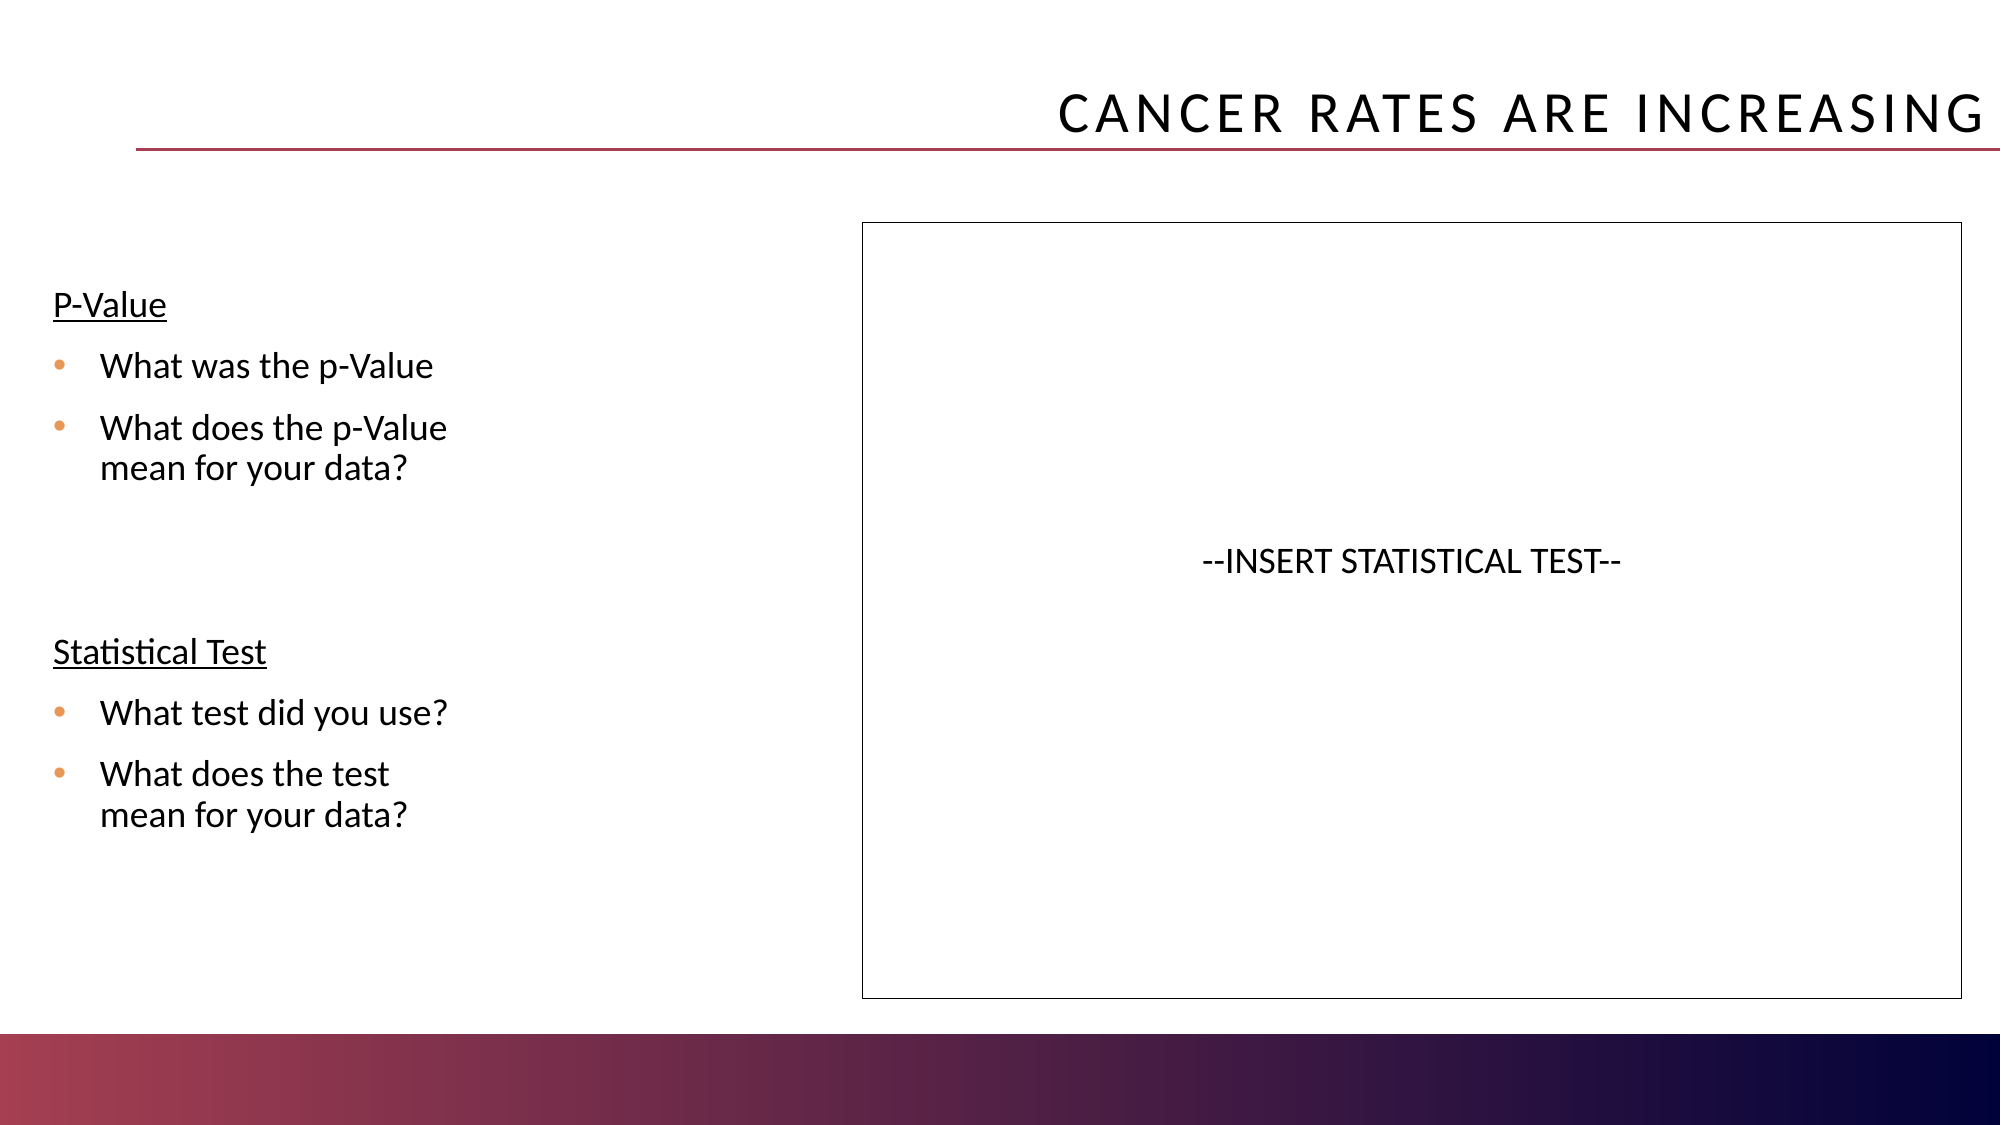

# Cancer rates are increasing

--INSERT STATISTICAL TEST--
P-Value
What was the p-Value
What does the p-Value mean for your data?

Statistical Test
What test did you use?
What does the test mean for your data?